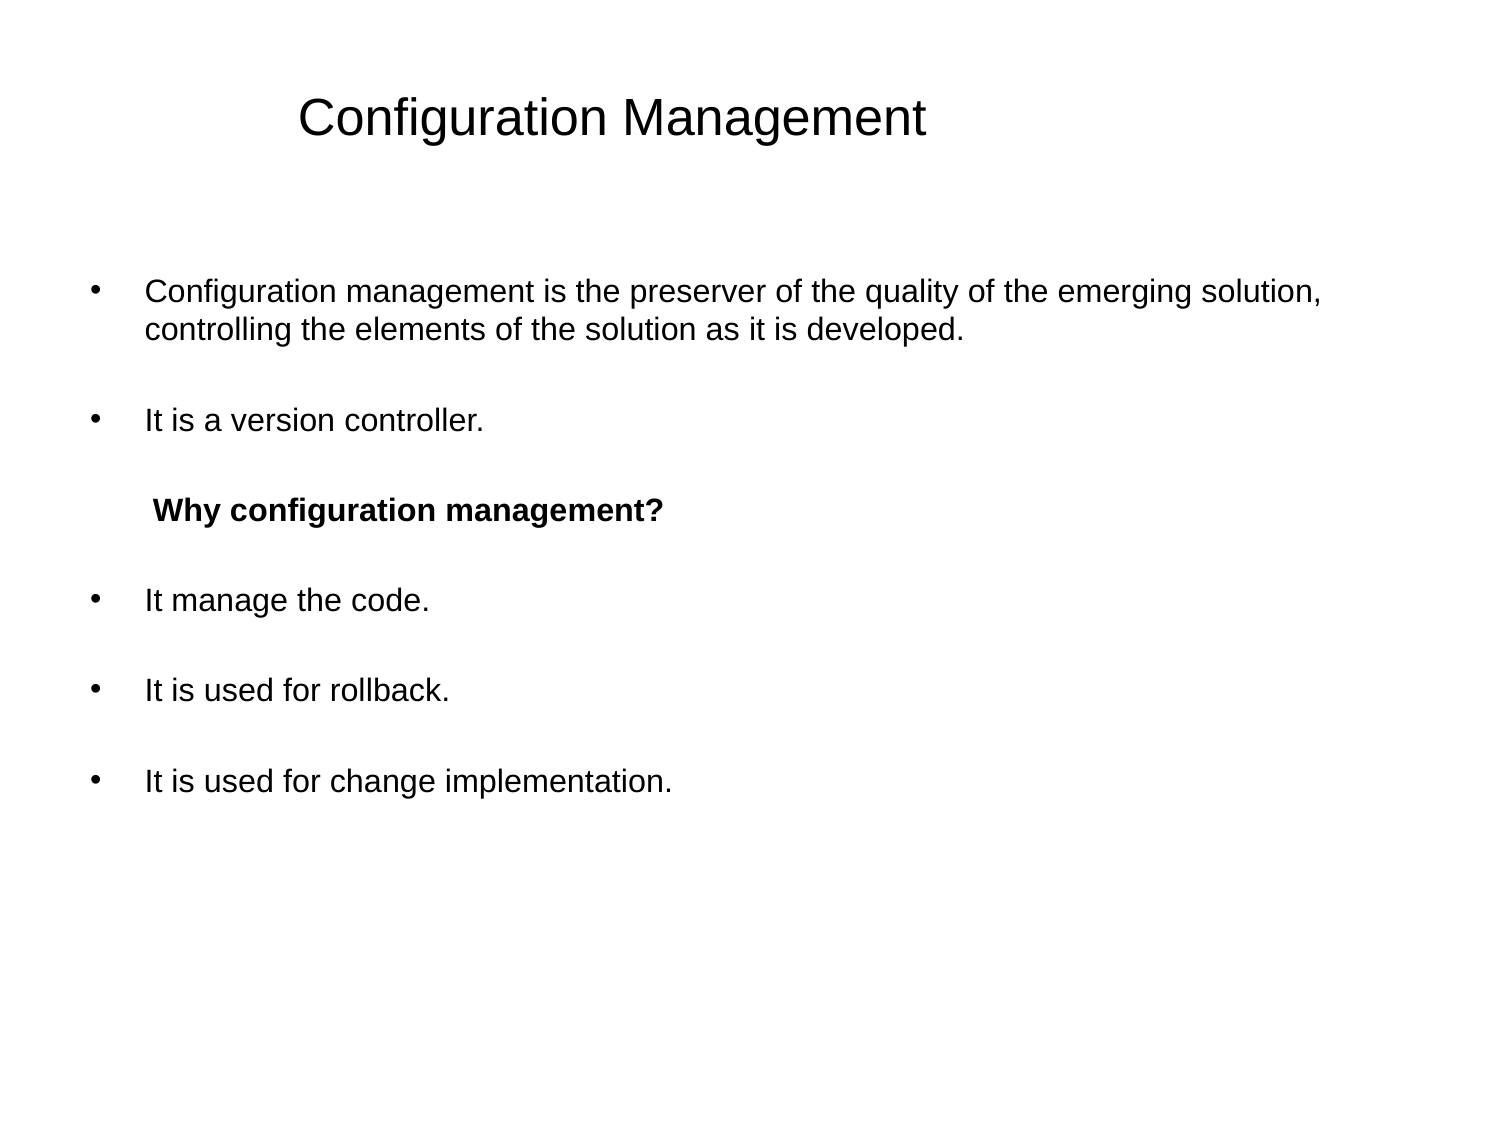

# Configuration Management
Configuration management is the preserver of the quality of the emerging solution, controlling the elements of the solution as it is developed.

It is a version controller.

       Why configuration management?

It manage the code.

It is used for rollback.

It is used for change implementation.